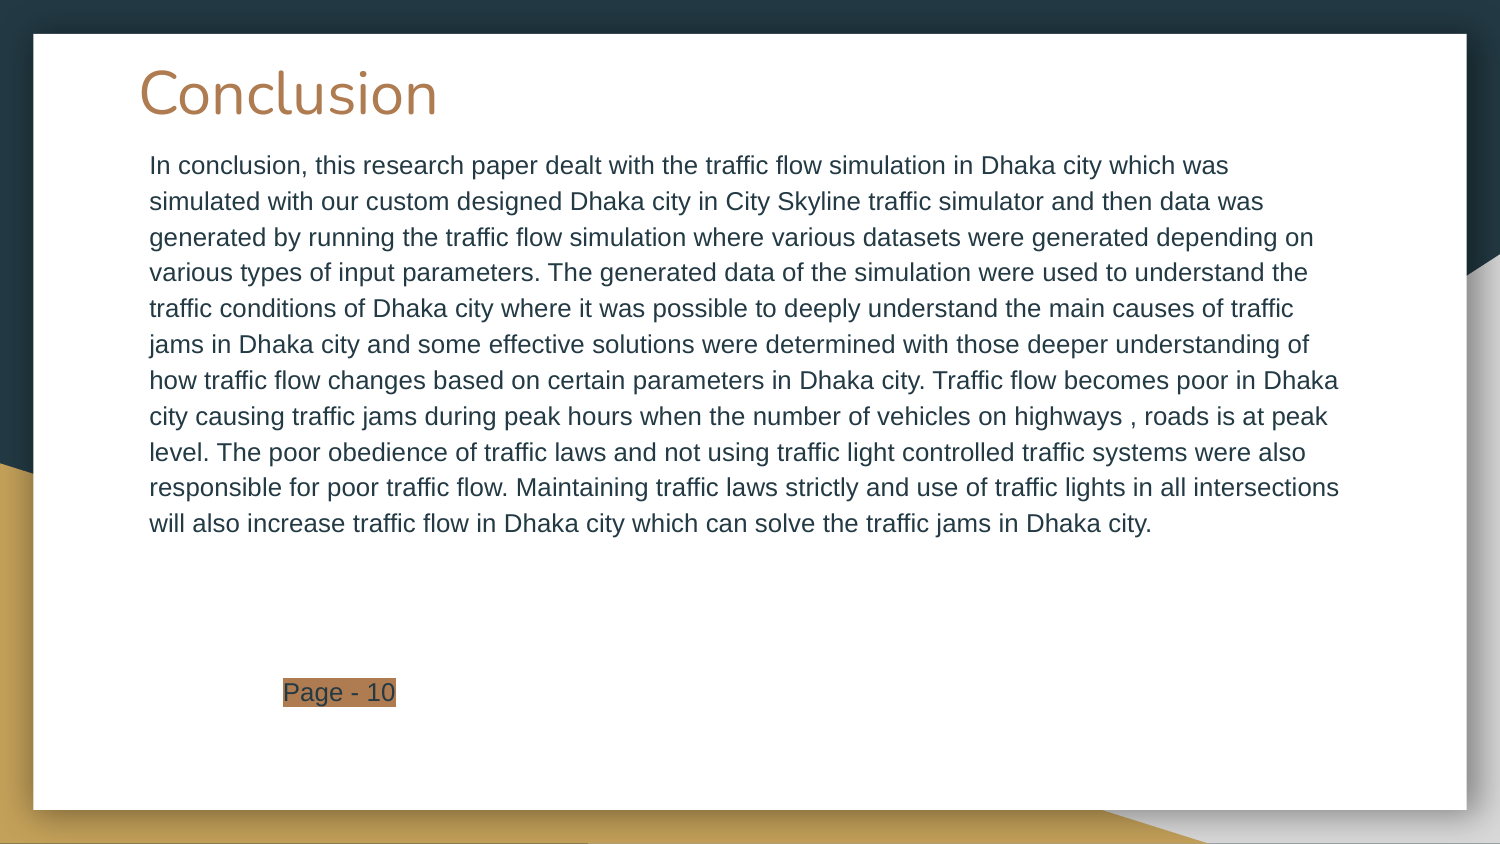

# Conclusion
In conclusion, this research paper dealt with the traffic flow simulation in Dhaka city which was simulated with our custom designed Dhaka city in City Skyline traffic simulator and then data was generated by running the traffic flow simulation where various datasets were generated depending on various types of input parameters. The generated data of the simulation were used to understand the traffic conditions of Dhaka city where it was possible to deeply understand the main causes of traffic jams in Dhaka city and some effective solutions were determined with those deeper understanding of how traffic flow changes based on certain parameters in Dhaka city. Traffic flow becomes poor in Dhaka city causing traffic jams during peak hours when the number of vehicles on highways , roads is at peak level. The poor obedience of traffic laws and not using traffic light controlled traffic systems were also responsible for poor traffic flow. Maintaining traffic laws strictly and use of traffic lights in all intersections will also increase traffic flow in Dhaka city which can solve the traffic jams in Dhaka city.

																Page - 10